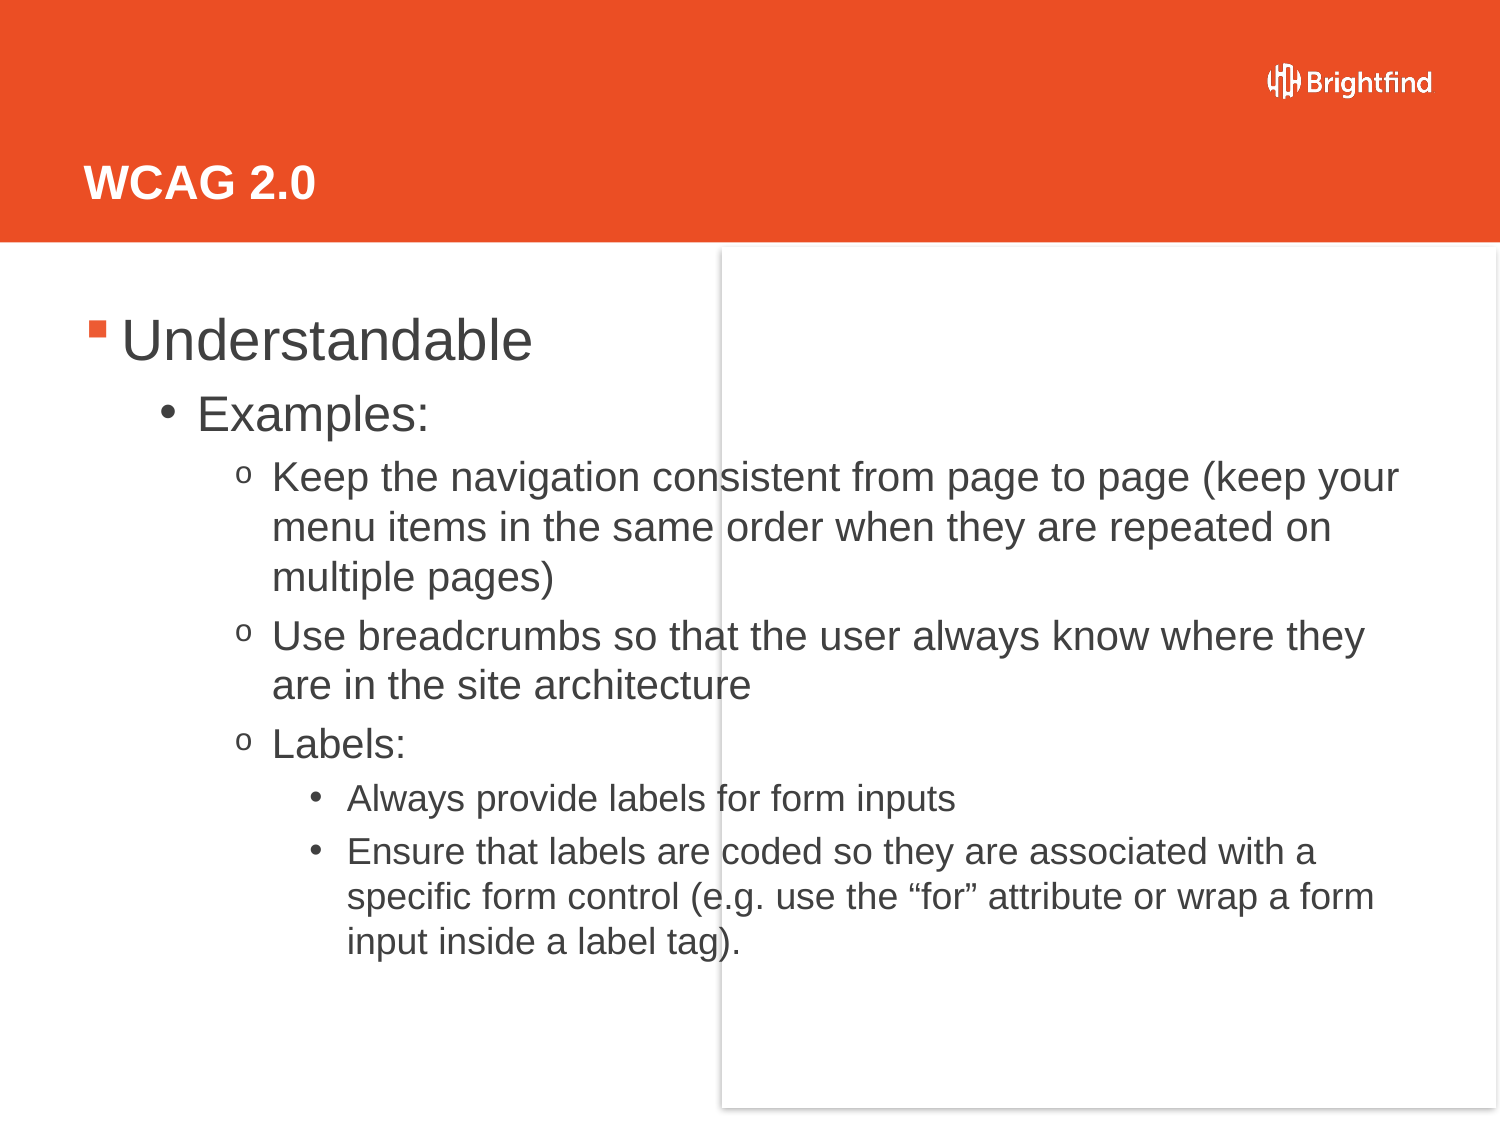

# WCAG 2.0

Understandable
Examples:
Keep the navigation consistent from page to page (keep your menu items in the same order when they are repeated on multiple pages)
Use breadcrumbs so that the user always know where they are in the site architecture
Labels:
Always provide labels for form inputs
Ensure that labels are coded so they are associated with a specific form control (e.g. use the “for” attribute or wrap a form input inside a label tag).